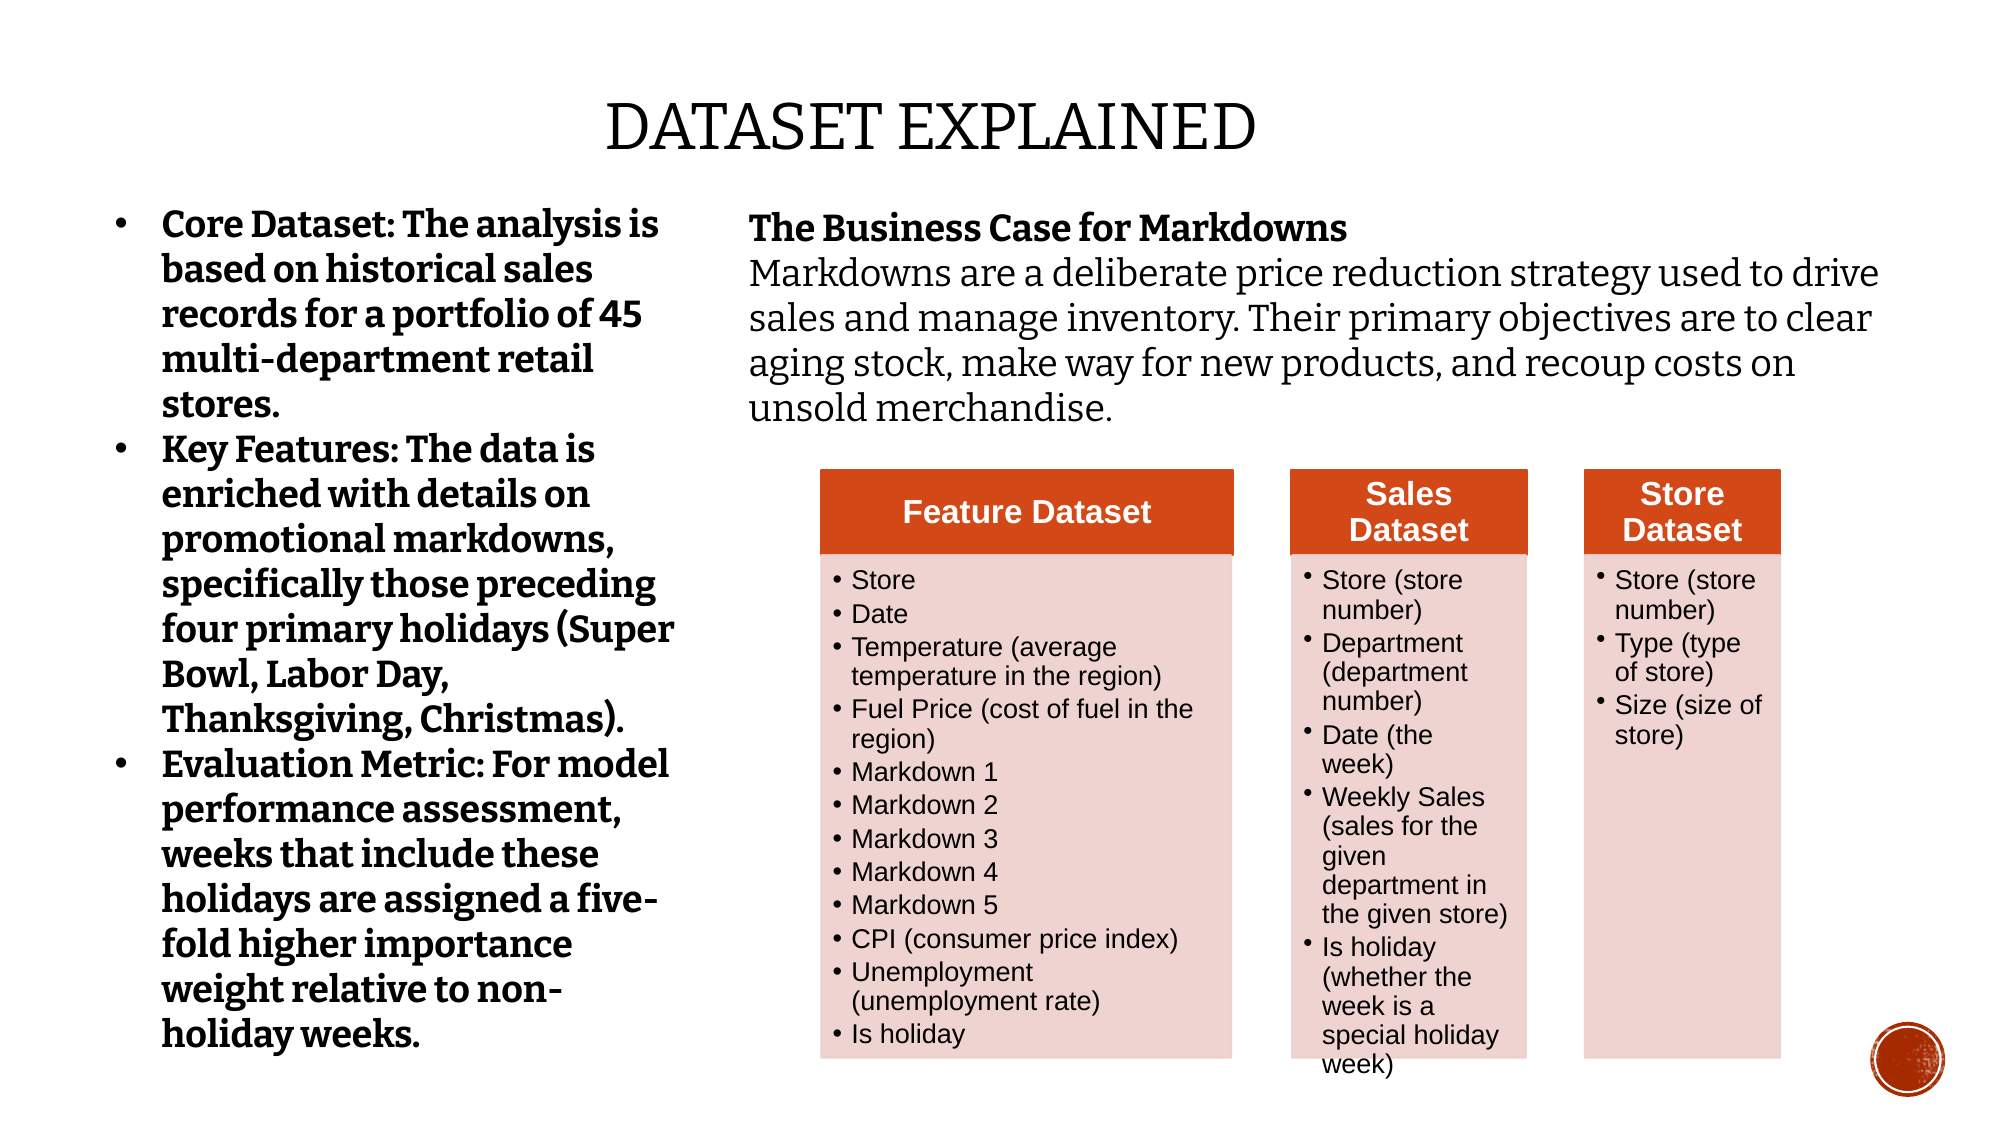

Dataset explained
Core Dataset: The analysis is based on historical sales records for a portfolio of 45 multi-department retail stores.
Key Features: The data is enriched with details on promotional markdowns, specifically those preceding four primary holidays (Super Bowl, Labor Day, Thanksgiving, Christmas).
Evaluation Metric: For model performance assessment, weeks that include these holidays are assigned a five-fold higher importance weight relative to non-holiday weeks.
The Business Case for Markdowns
Markdowns are a deliberate price reduction strategy used to drive sales and manage inventory. Their primary objectives are to clear aging stock, make way for new products, and recoup costs on unsold merchandise.
Feature Dataset
Store
Date
Temperature (average temperature in the region)
Fuel Price (cost of fuel in the region)
Markdown 1
Markdown 2
Markdown 3
Markdown 4
Markdown 5
CPI (consumer price index)
Unemployment (unemployment rate)
Is holiday
Sales Dataset
Store (store number)
Department (department number)
Date (the week)
Weekly Sales (sales for the given department in the given store)
Is holiday (whether the week is a special holiday week)
Store Dataset
Store (store number)
Type (type of store)
Size (size of store)